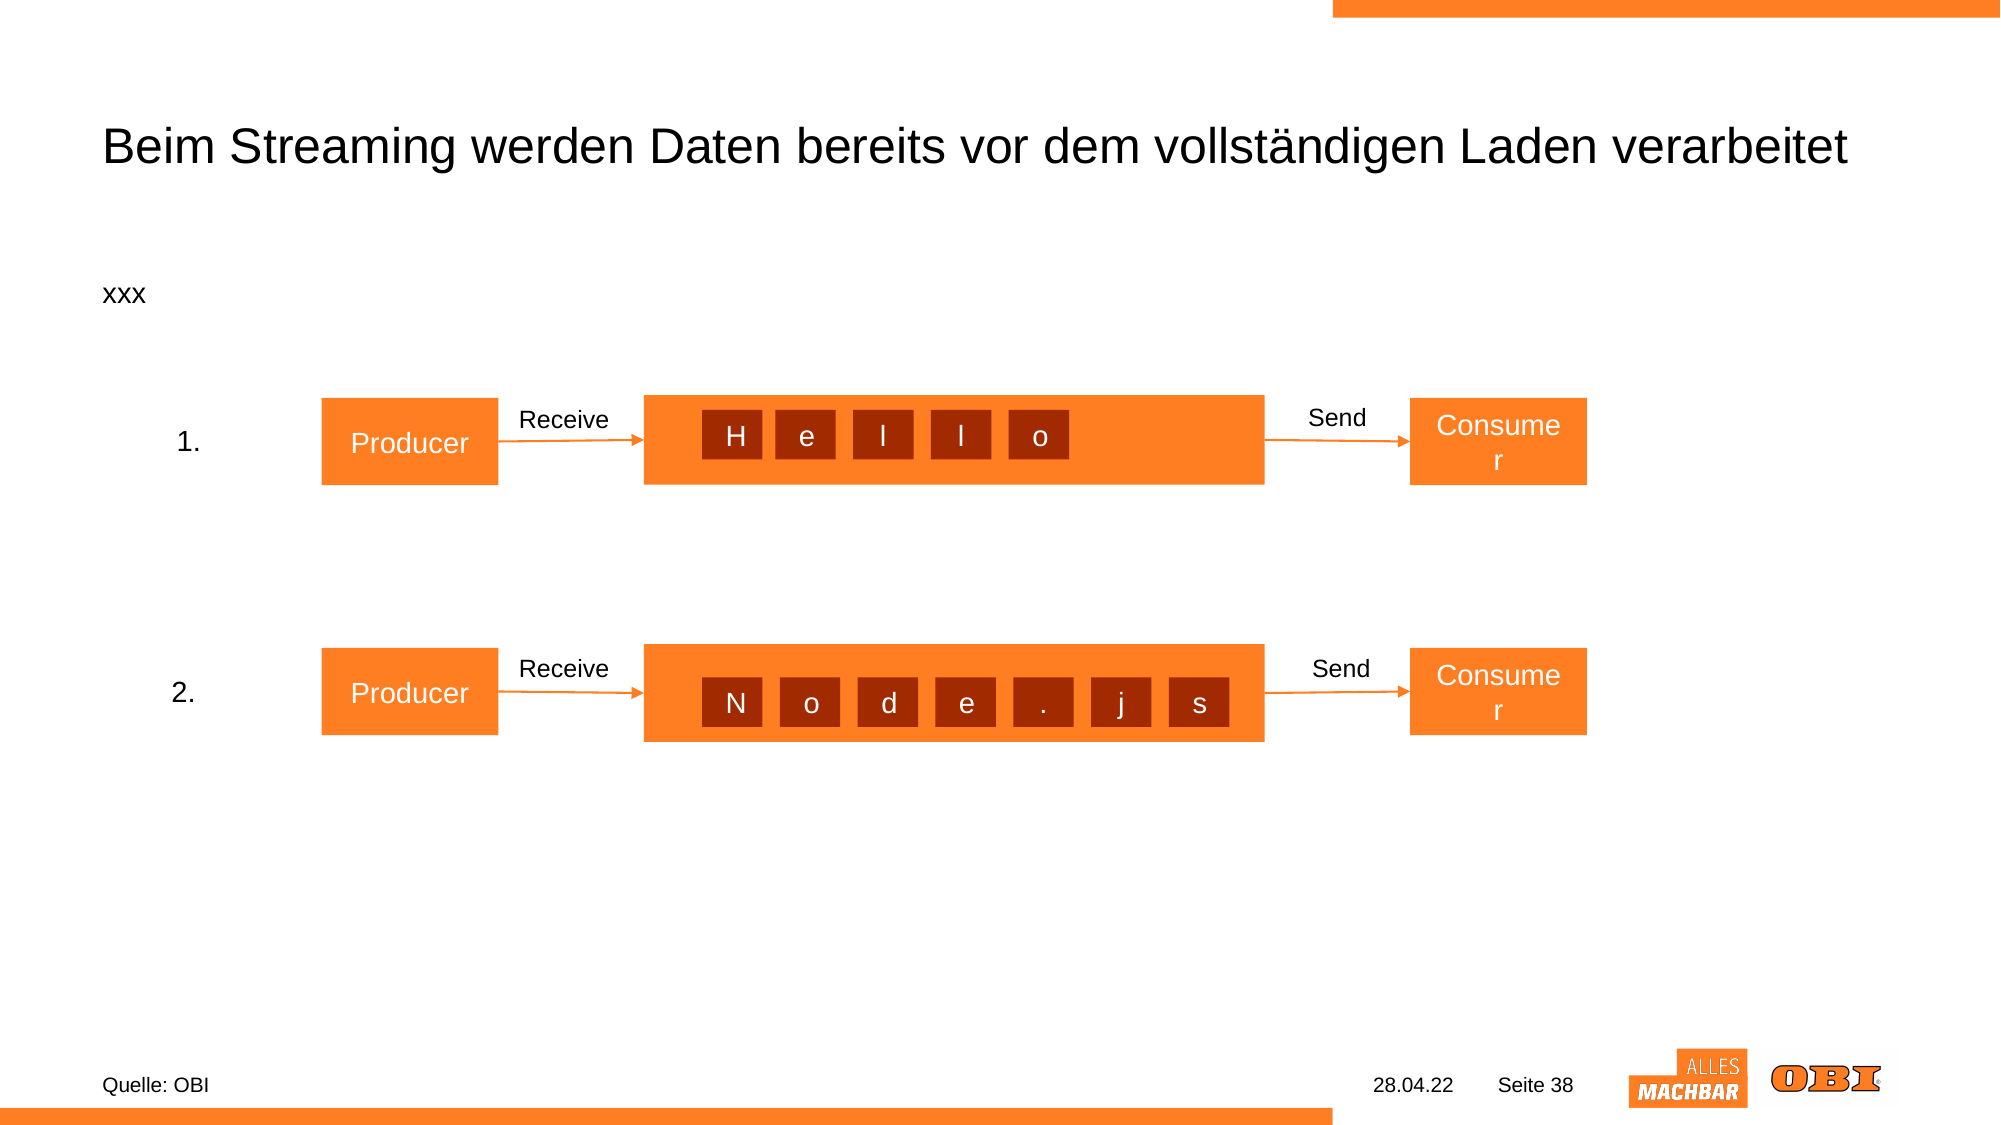

# Beim Streaming werden Daten bereits vor dem vollständigen Laden verarbeitet

xxx

Producer
Consumer
Send
Receive
H
e
l
l
o
1.

Producer
Consumer
Receive
Send
2.
N
o
d
e
.
j
s
Quelle: OBI
28.04.22
Seite 38